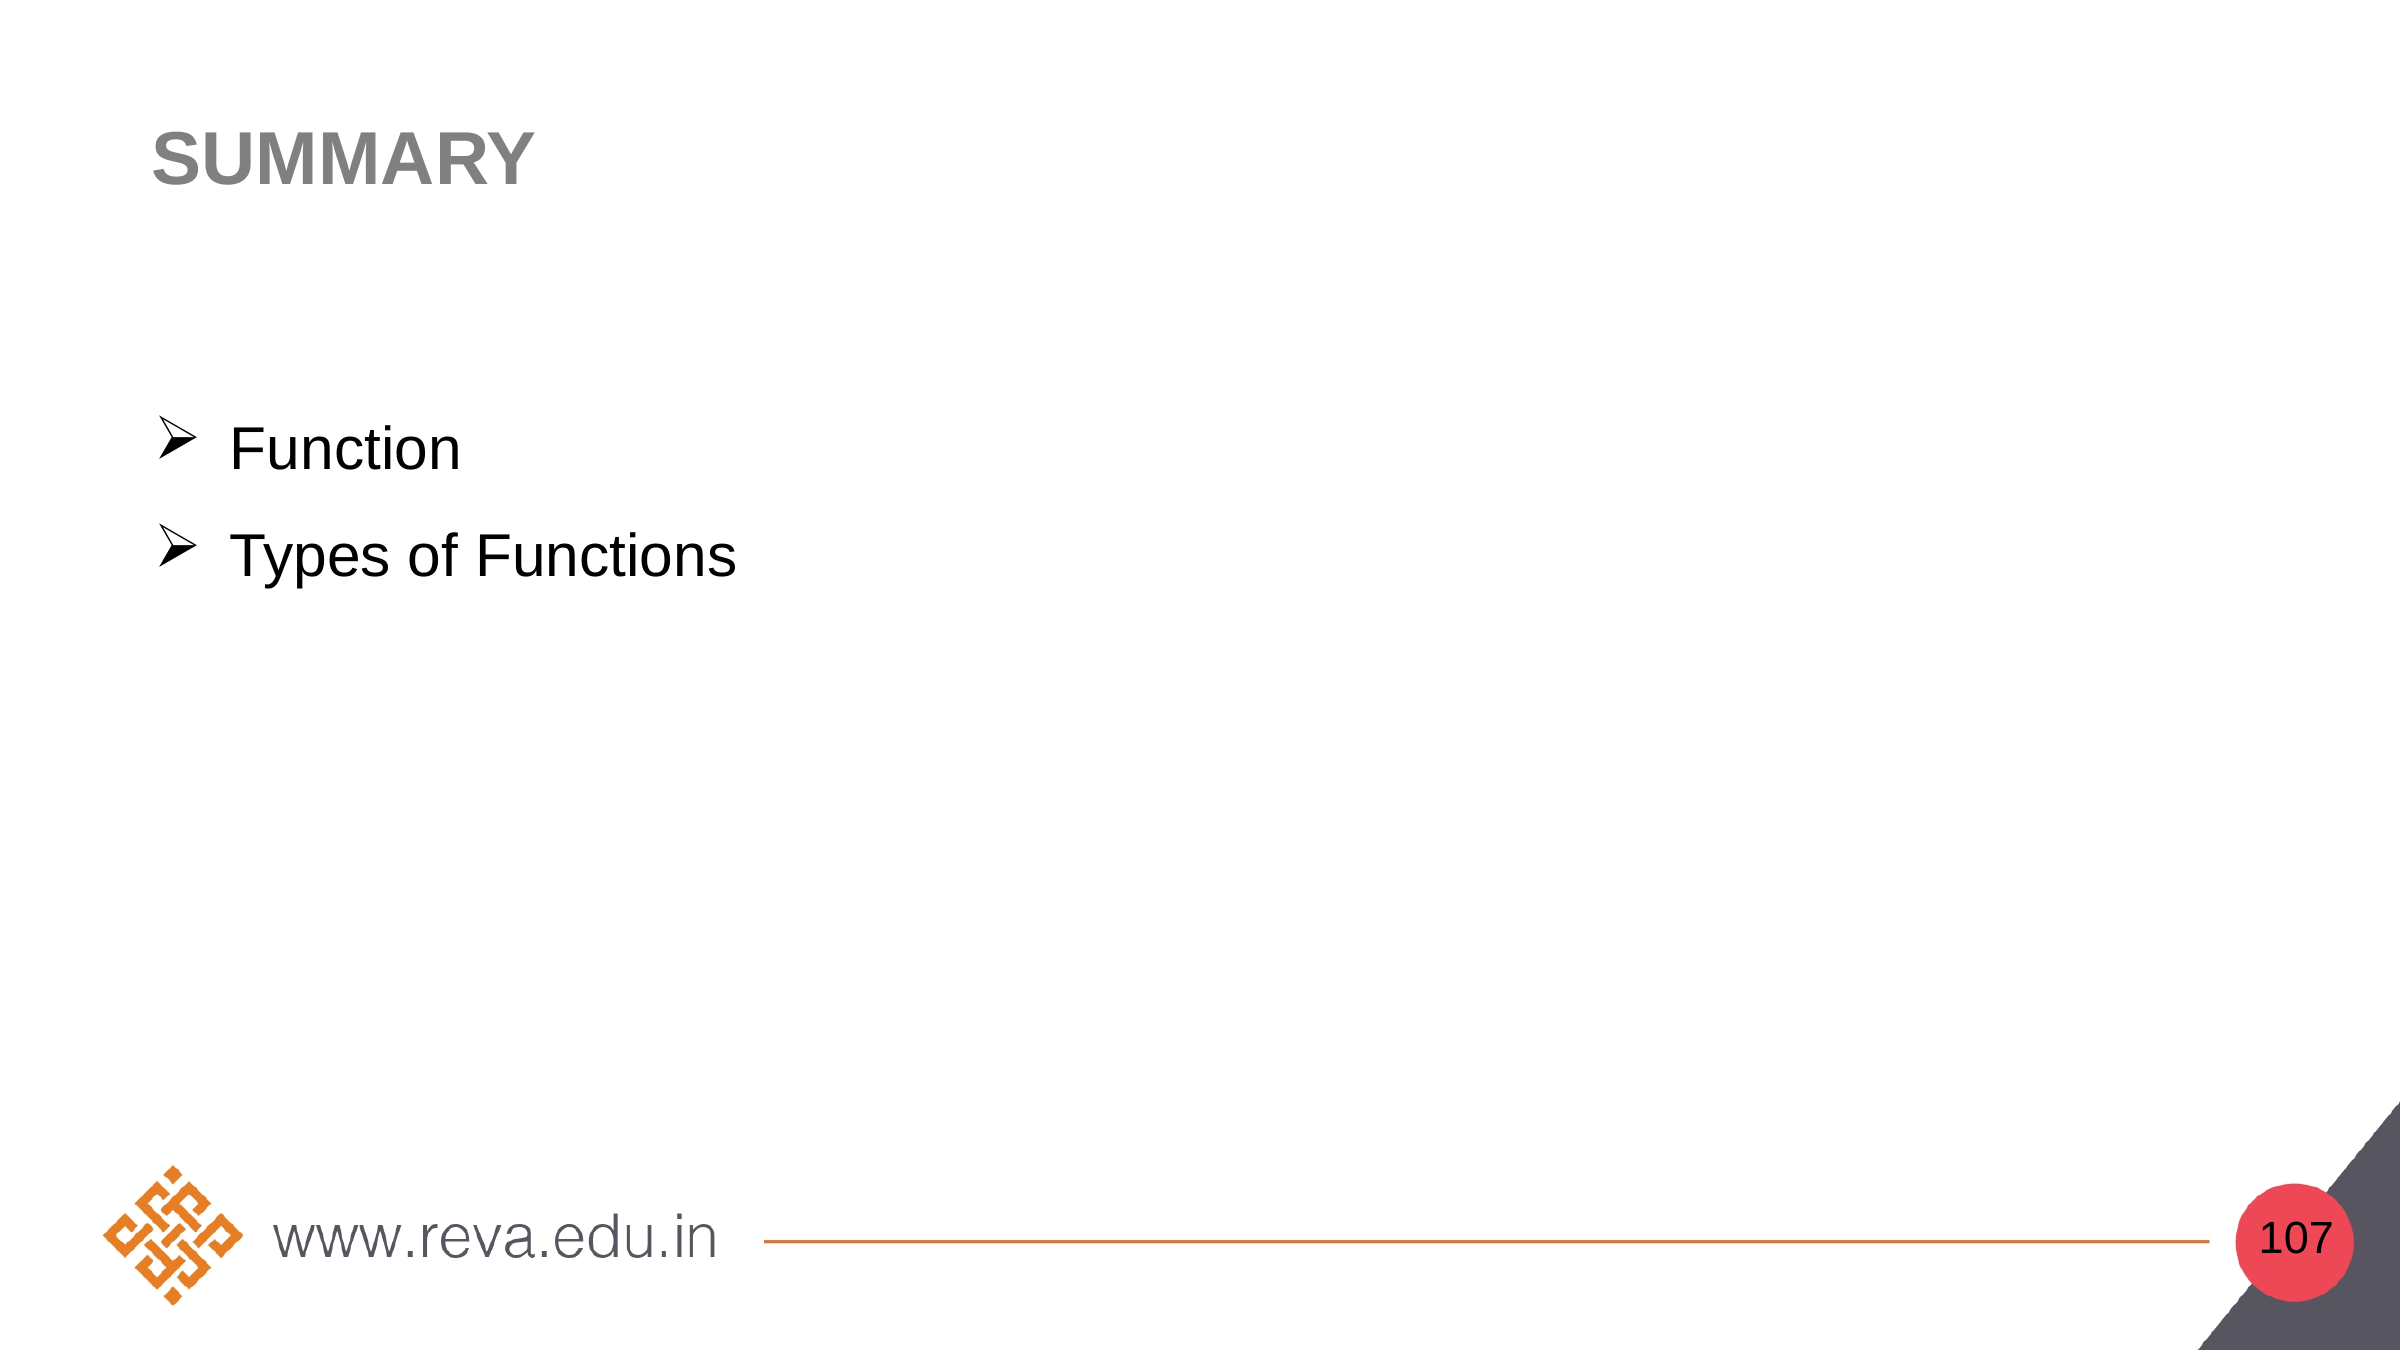

# SUMMARY
Function
Types of Functions

107